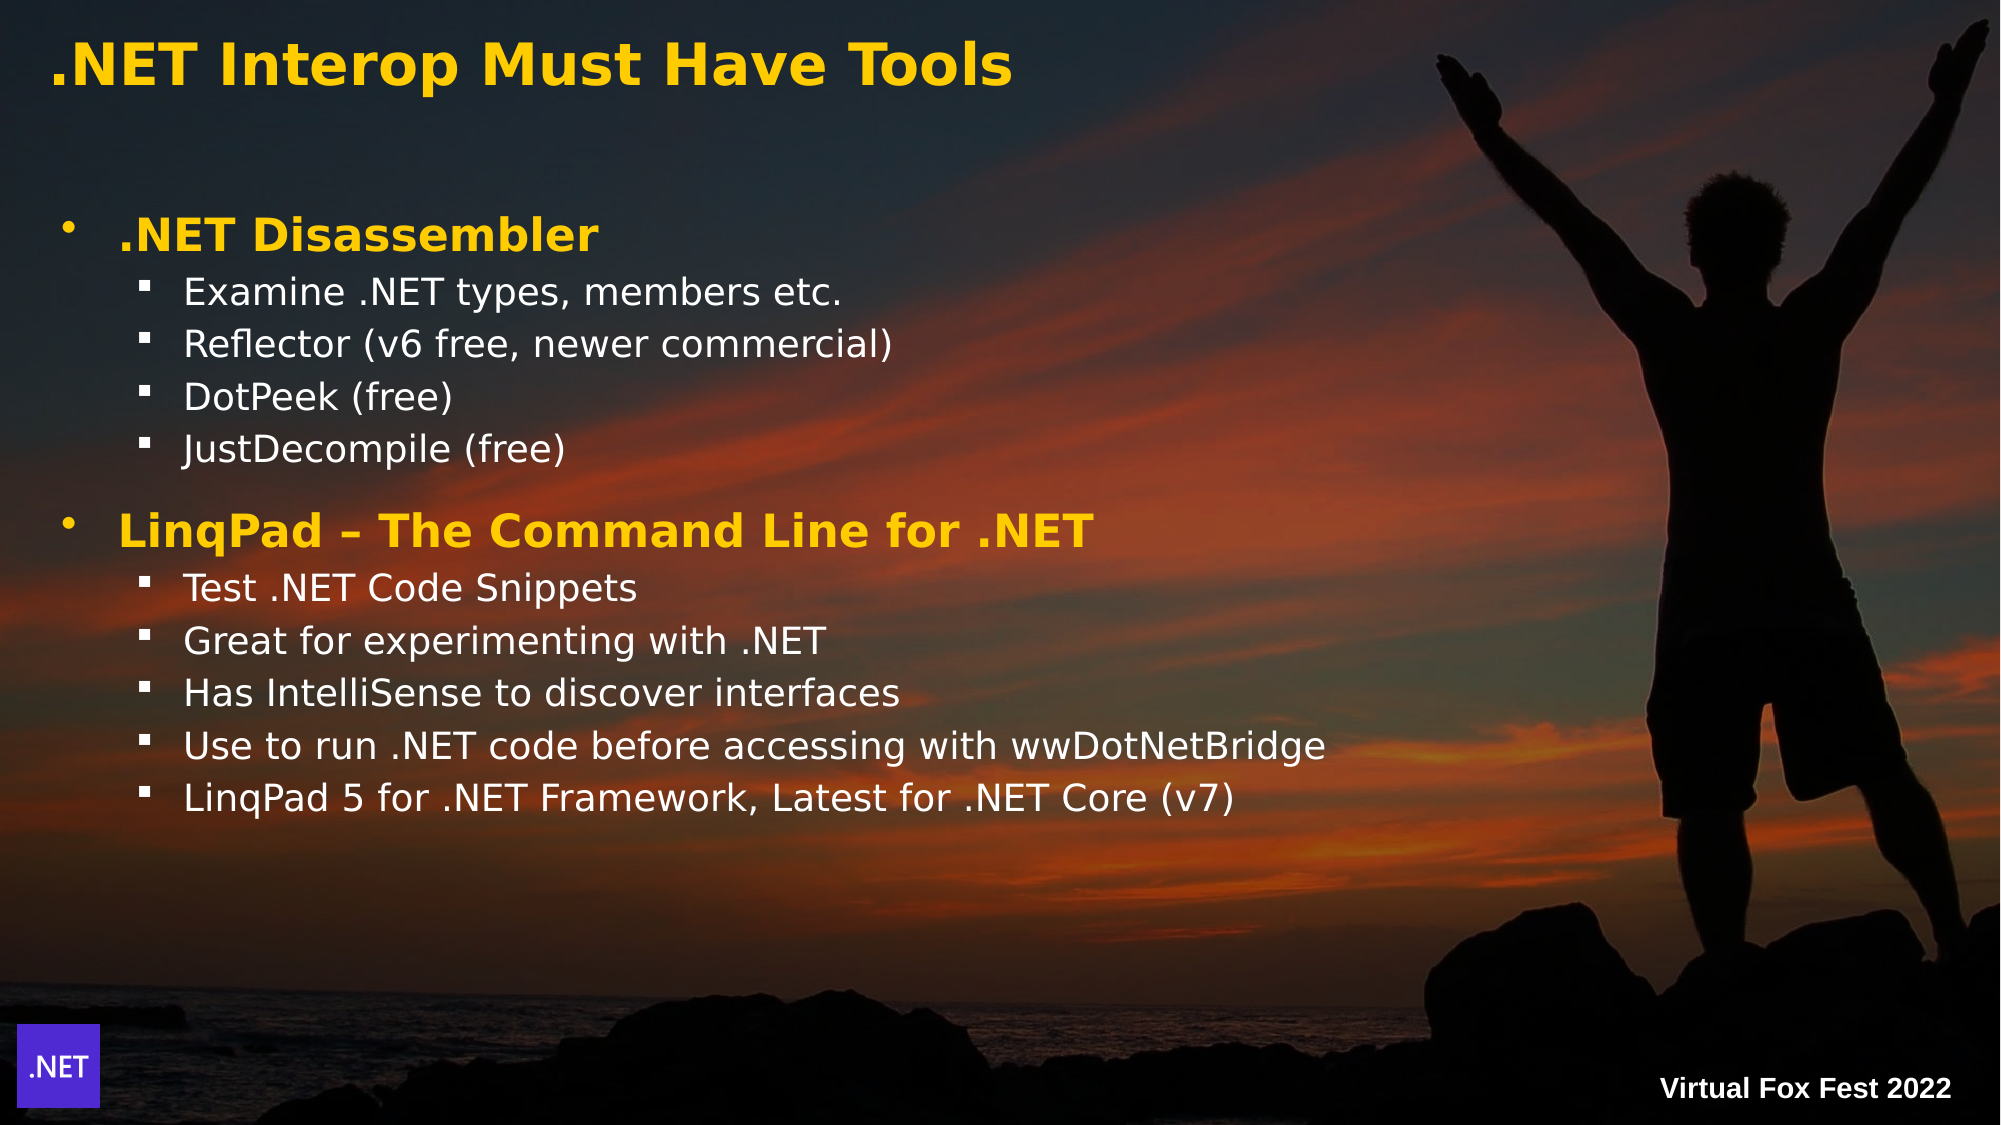

# .NET Interop Must Have Tools
.NET Disassembler
Examine .NET types, members etc.
Reflector (v6 free, newer commercial)
DotPeek (free)
JustDecompile (free)
LinqPad – The Command Line for .NET
Test .NET Code Snippets
Great for experimenting with .NET
Has IntelliSense to discover interfaces
Use to run .NET code before accessing with wwDotNetBridge
LinqPad 5 for .NET Framework, Latest for .NET Core (v7)